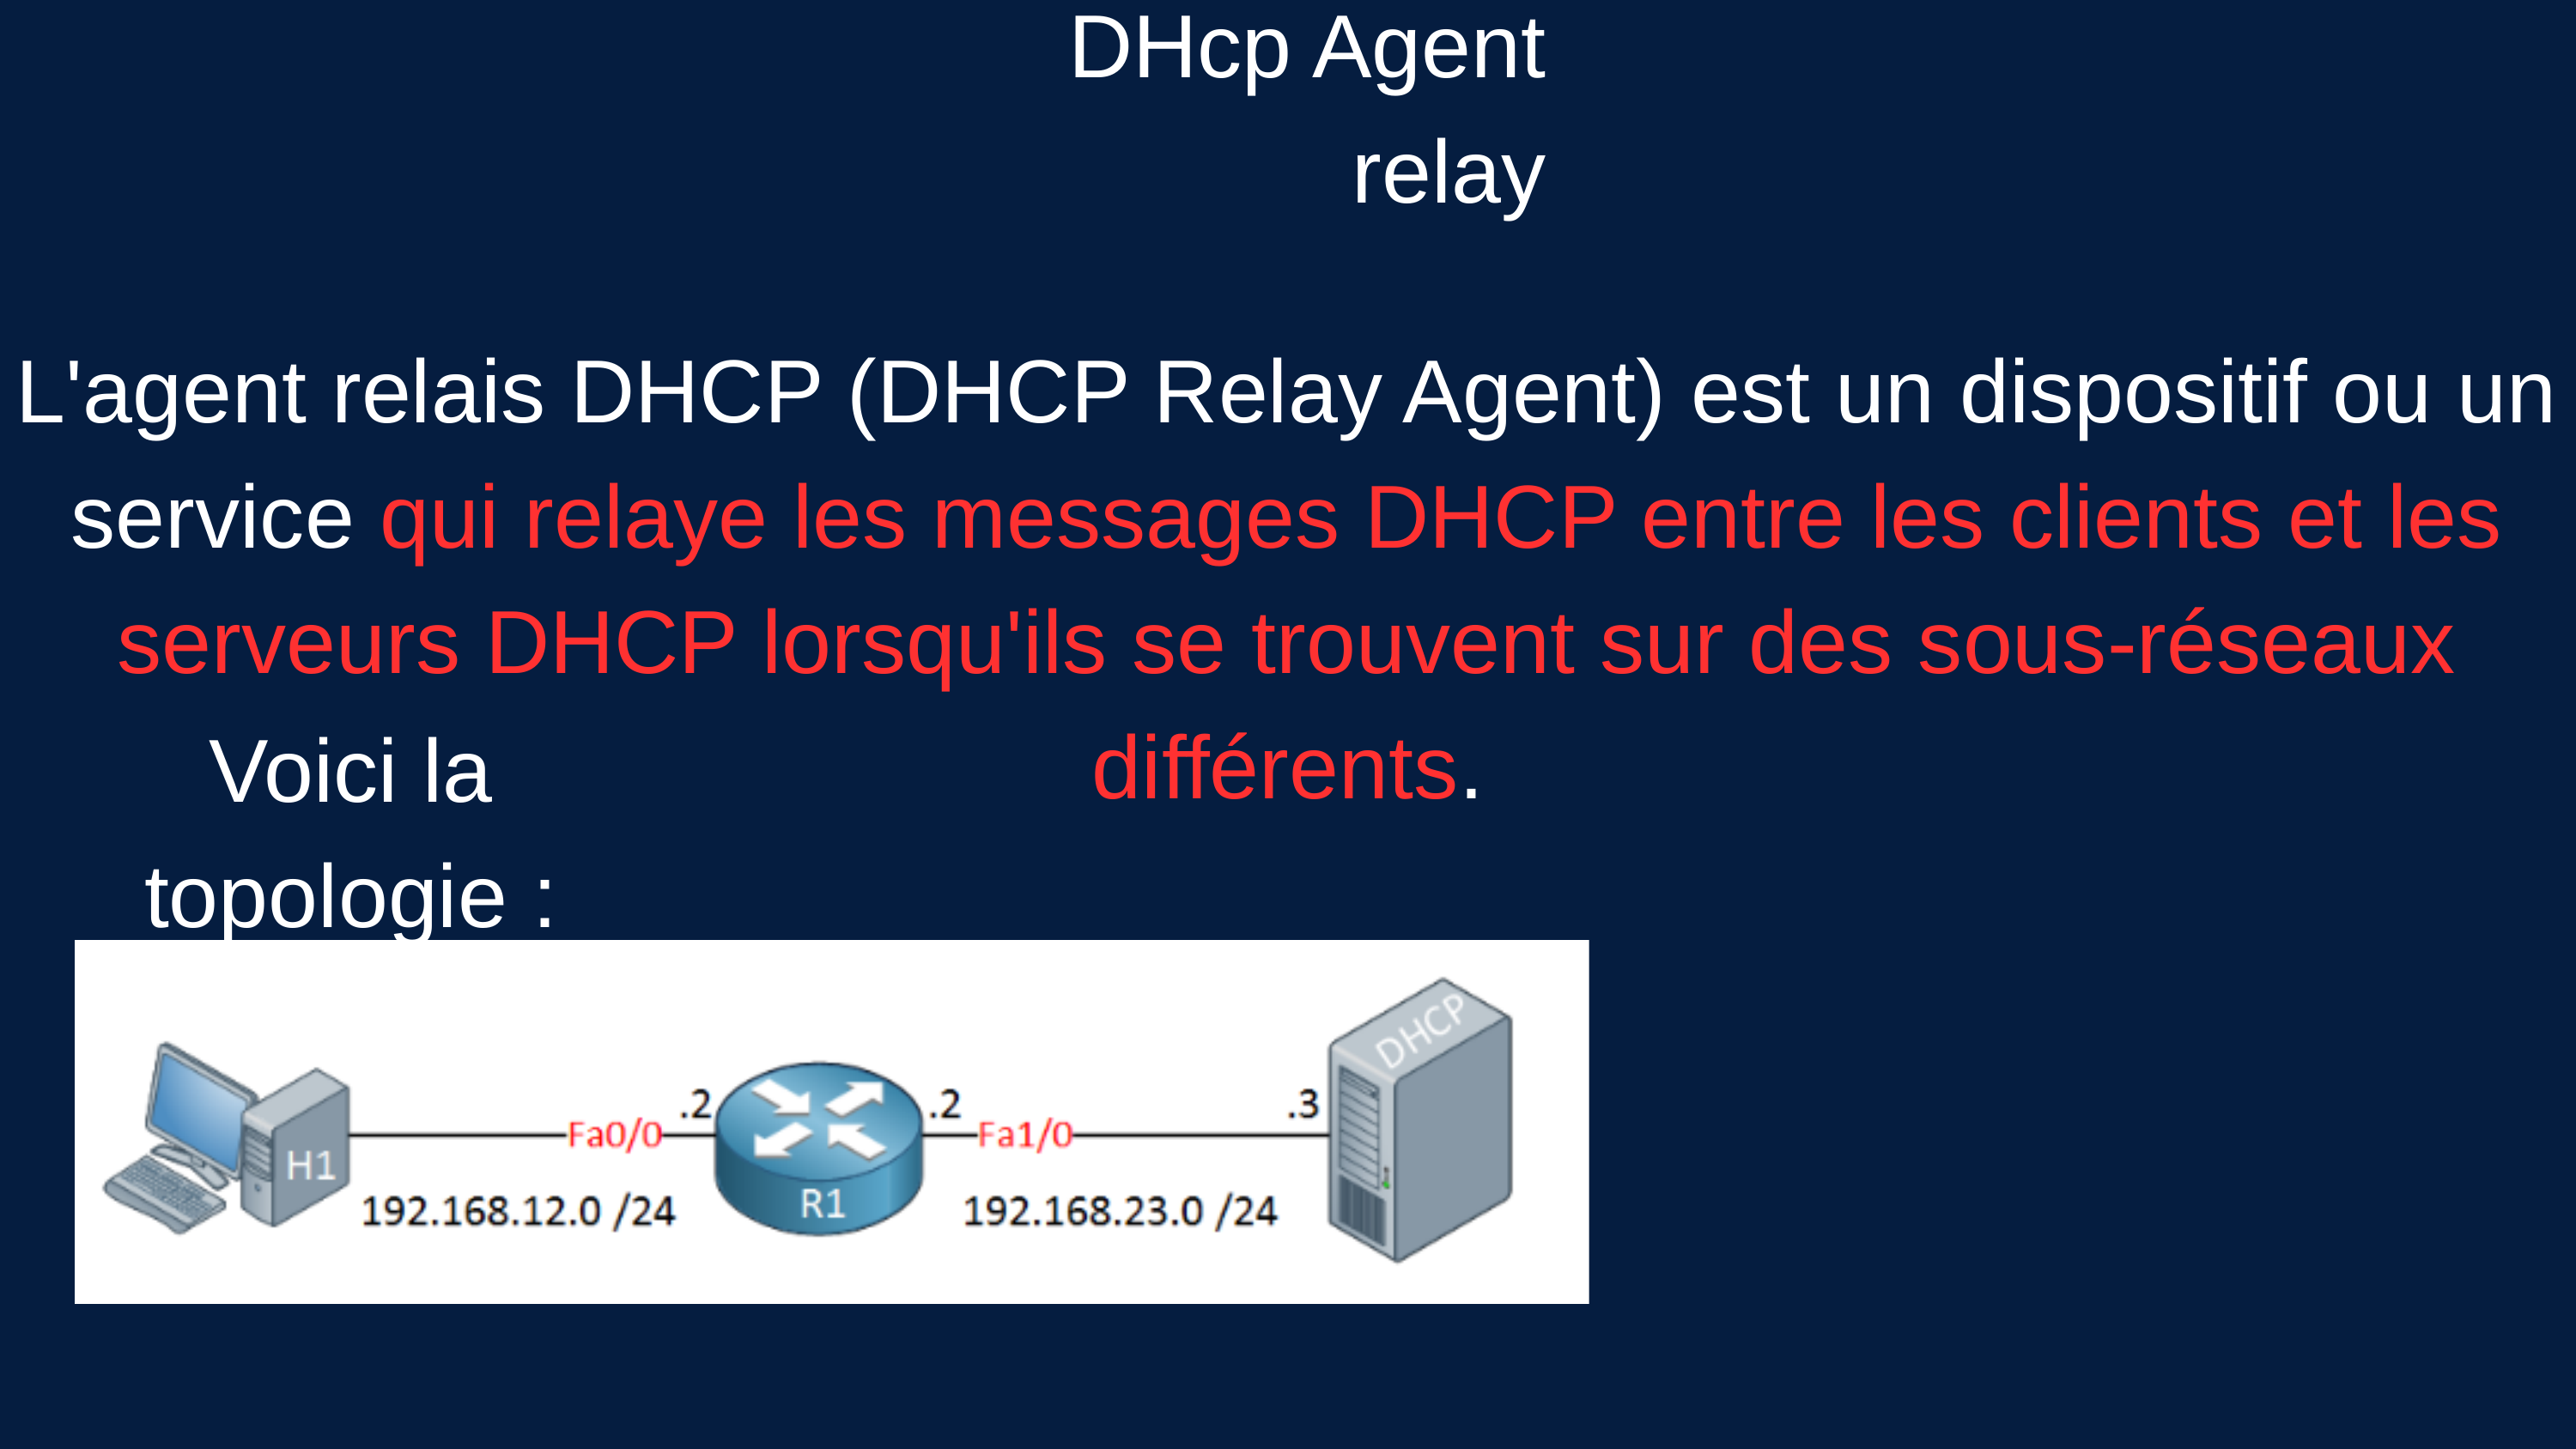

DHcp Agent relay
L'agent relais DHCP (DHCP Relay Agent) est un dispositif ou un service qui relaye les messages DHCP entre les clients et les serveurs DHCP lorsqu'ils se trouvent sur des sous-réseaux différents.
Voici la topologie :